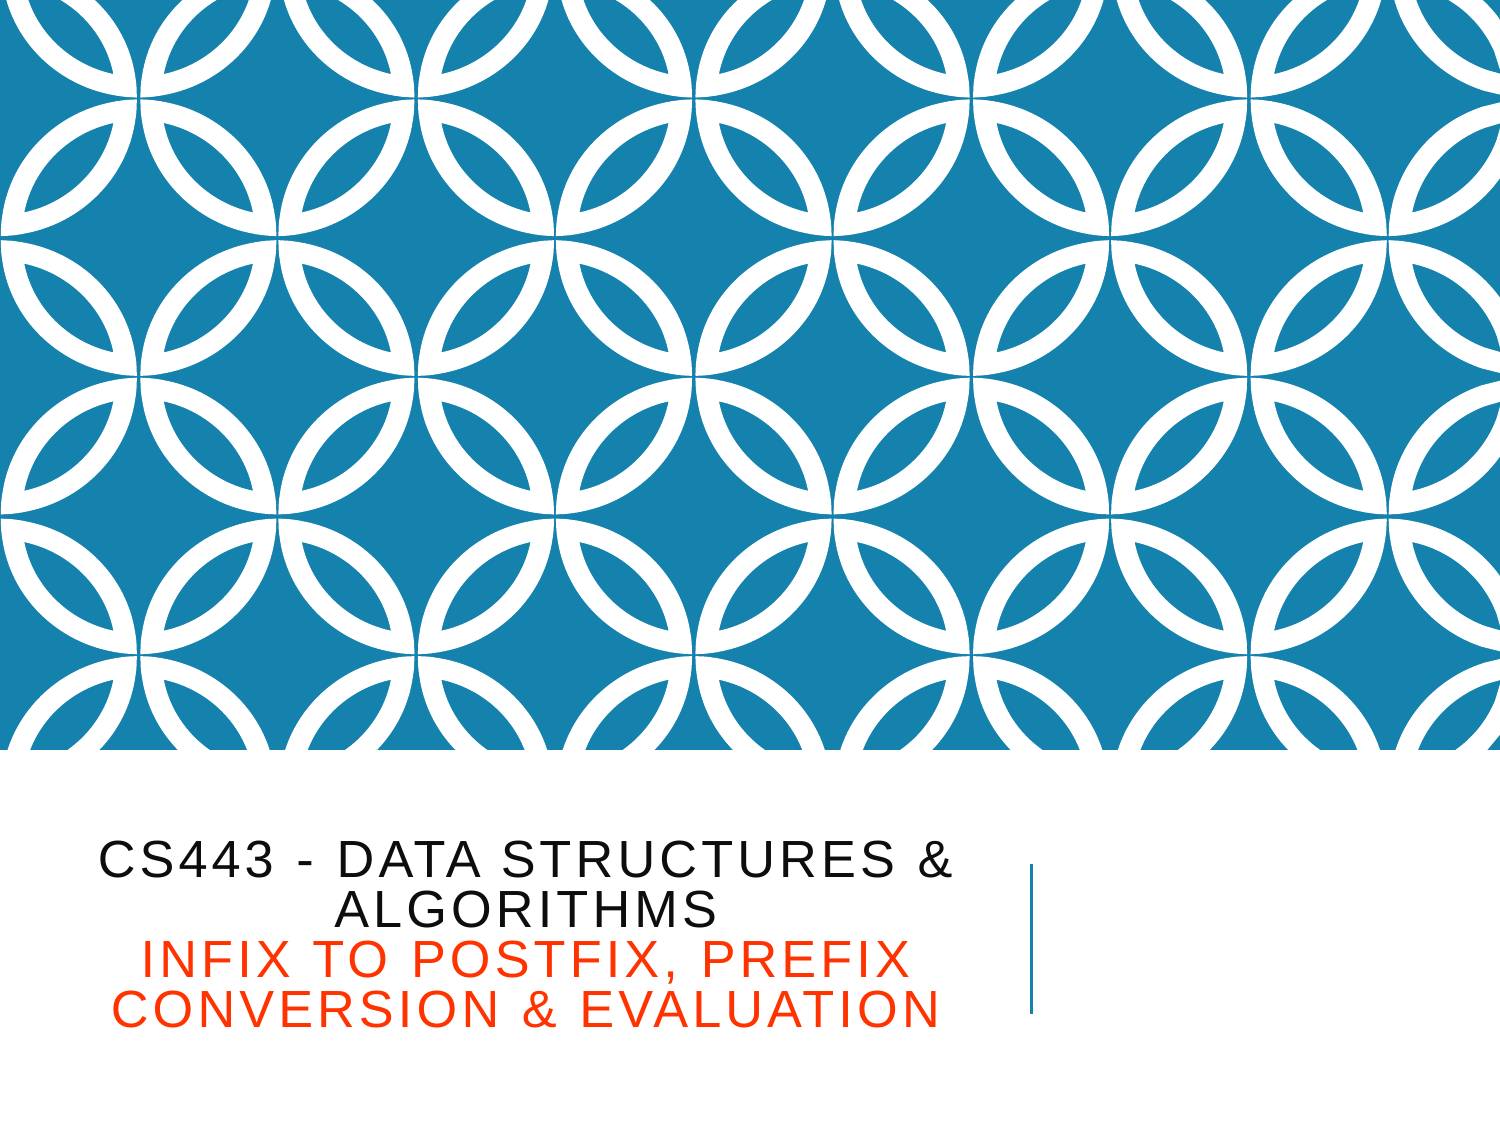

# CS443 - Data Structures & Algorithms Infix to Postfix, Prefix Conversion & Evaluation